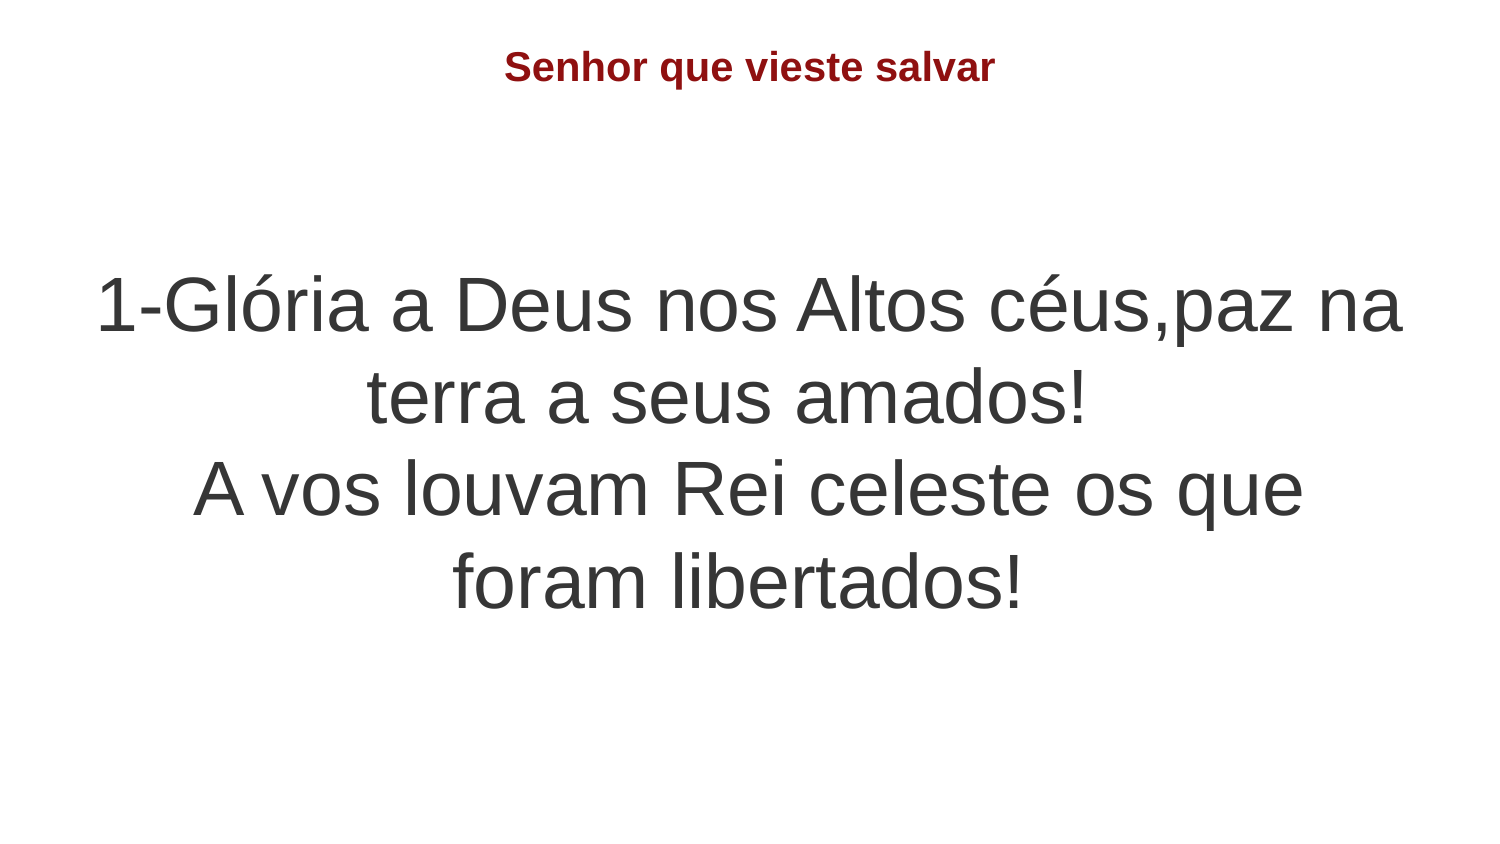

Senhor que vieste salvar
1-Glória a Deus nos Altos céus,paz na terra a seus amados!
A vos louvam Rei celeste os que foram libertados!